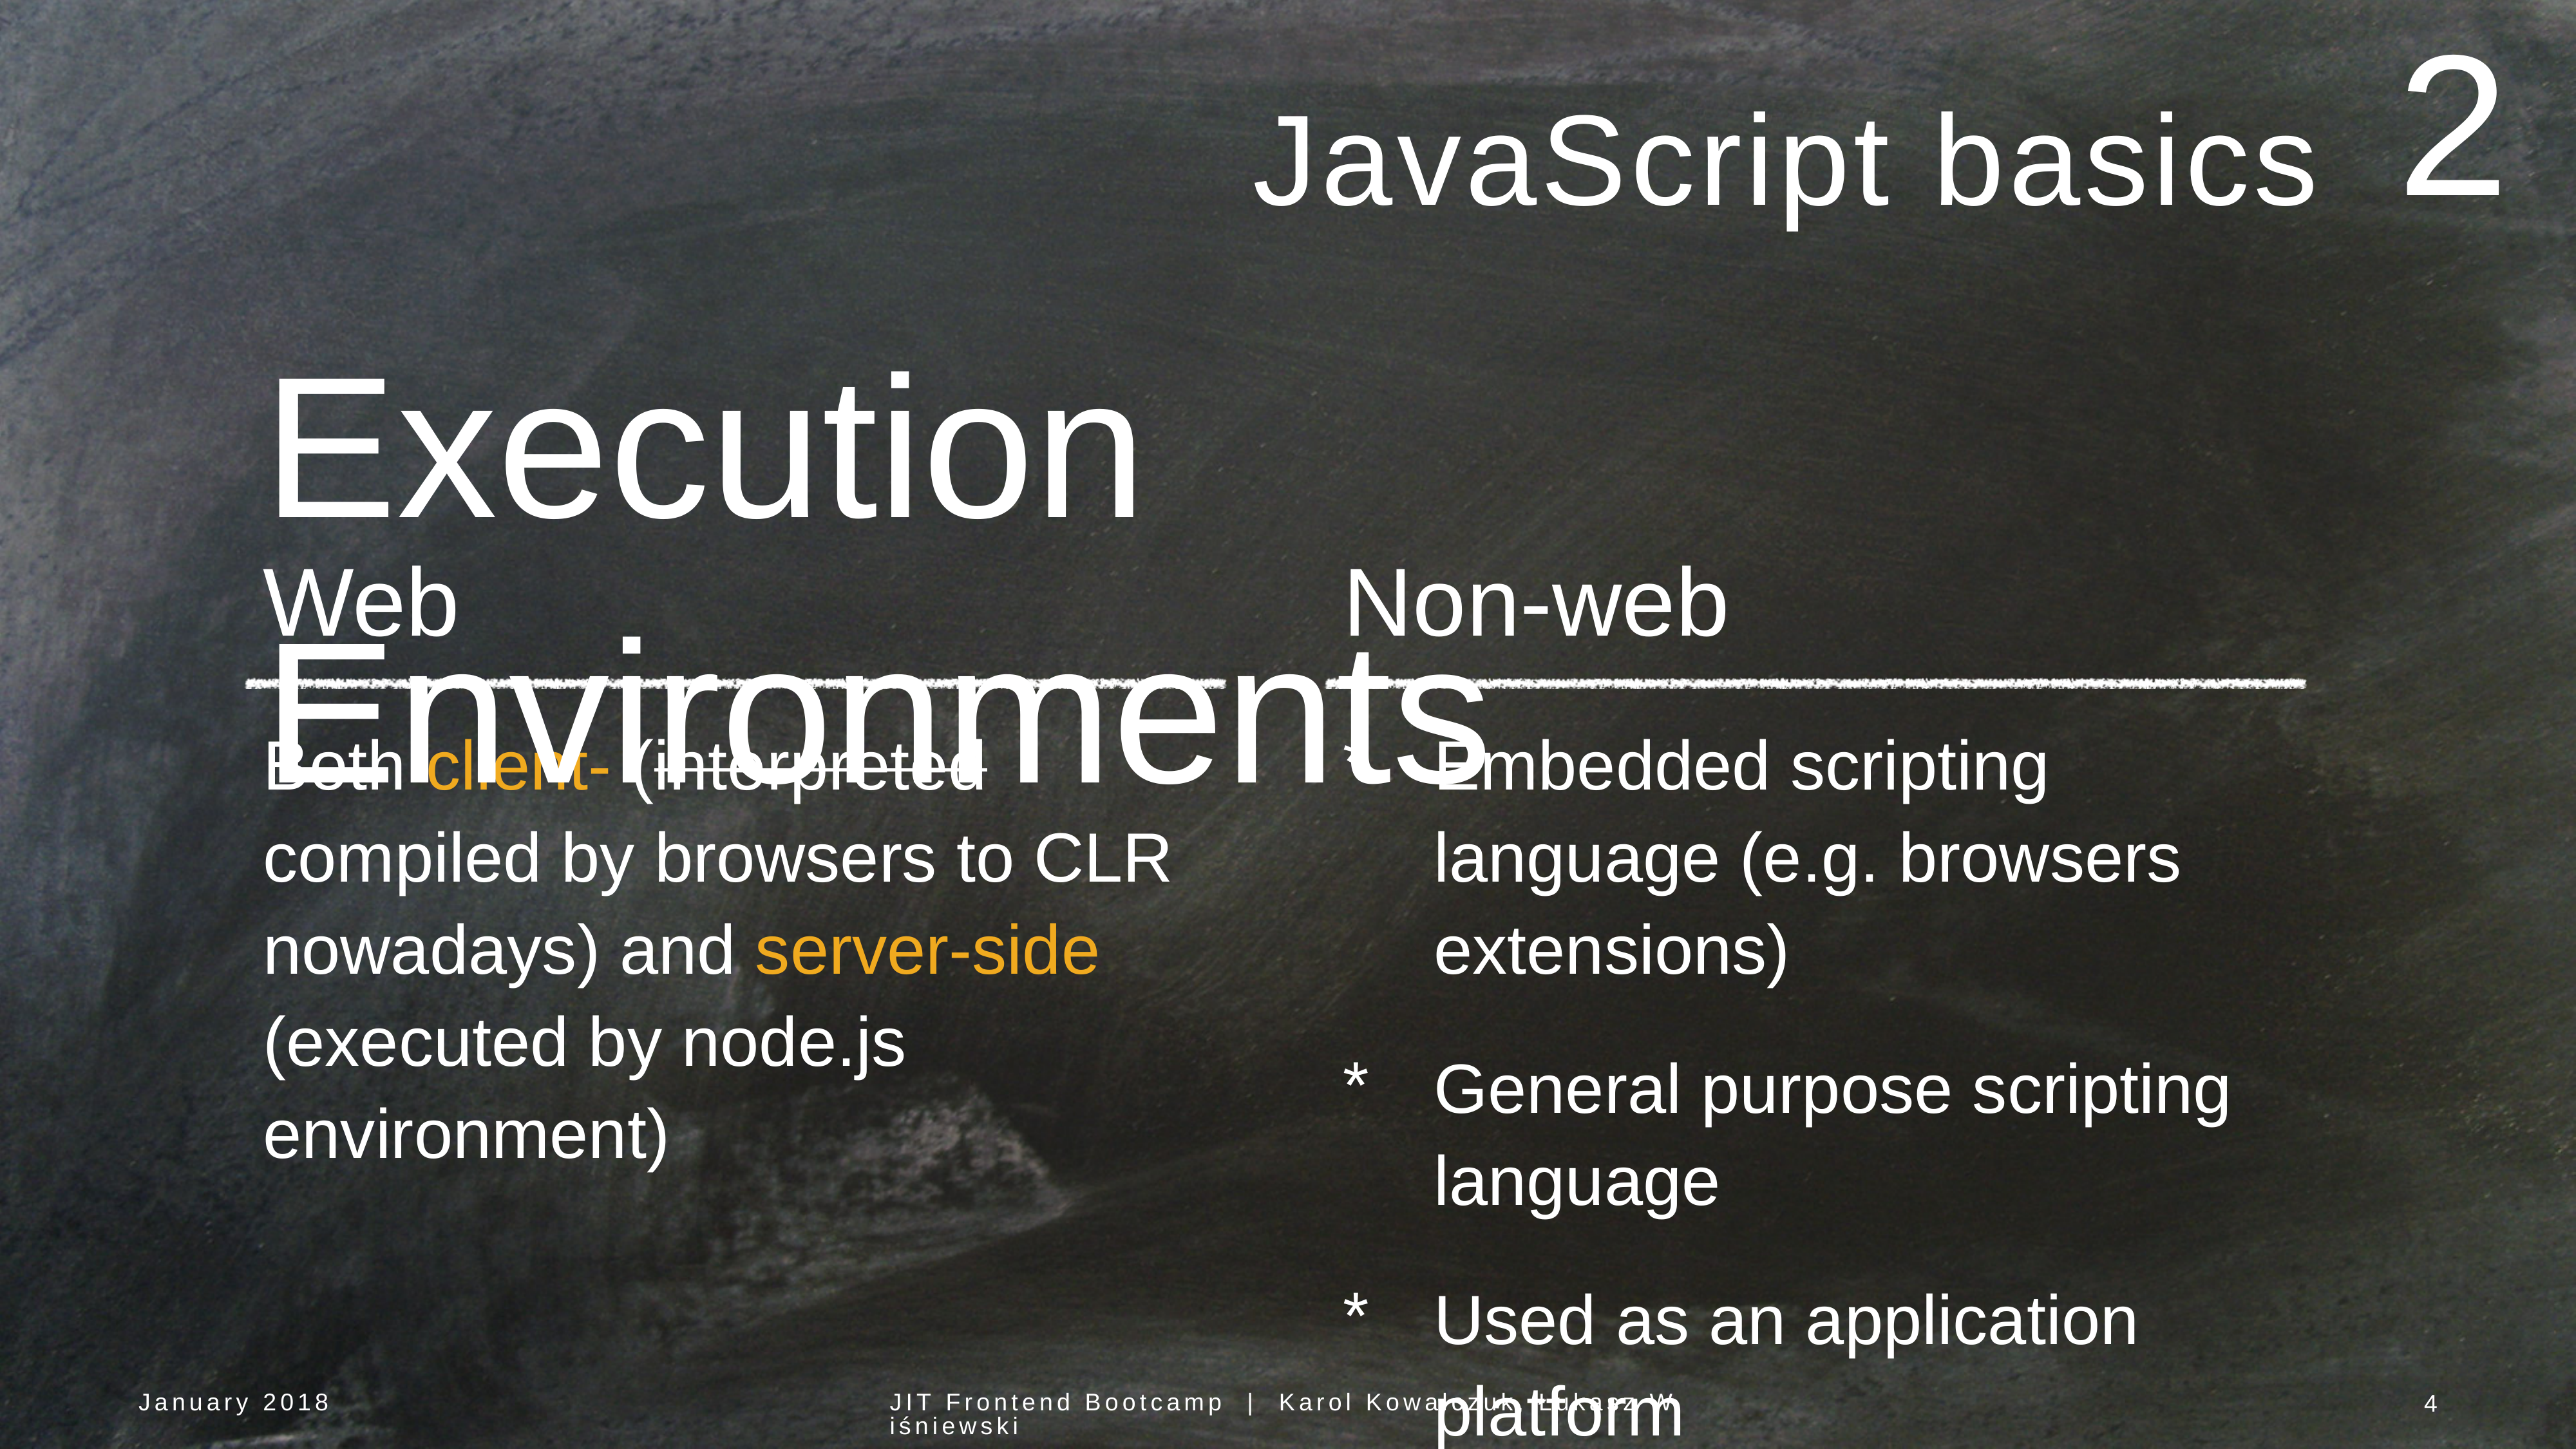

2
JavaScript basics
Execution Environments
Web
Non-web
Both client- (interpreted compiled by browsers to CLR nowadays) and server-side (executed by node.js environment)
Embedded scripting language (e.g. browsers extensions)
General purpose scripting language
Used as an application platform
January 2018
JIT Frontend Bootcamp  |  Karol Kowalczuk, Łukasz Wiśniewski
4